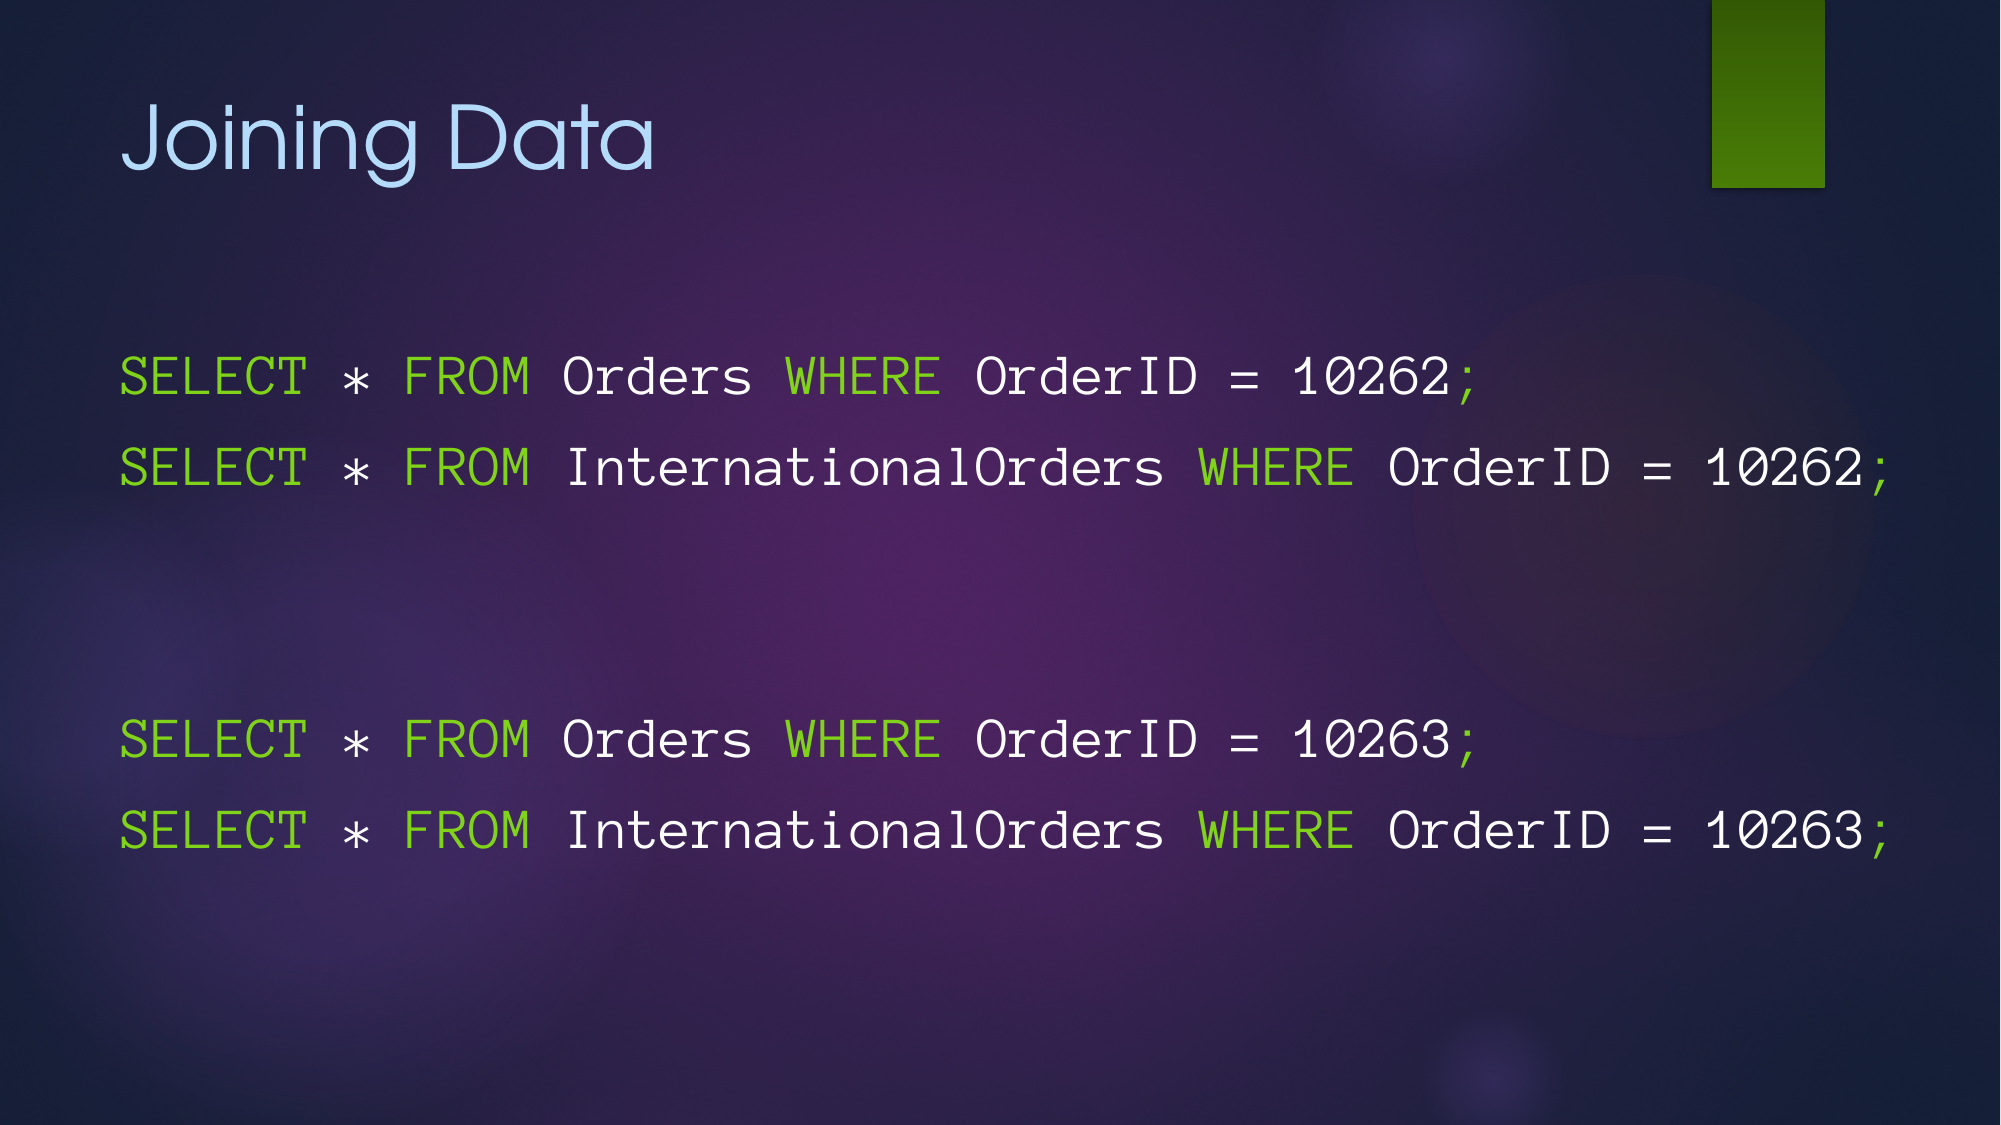

# Joining Data

SELECT * FROM Orders WHERE OrderID = 10262;
SELECT * FROM InternationalOrders WHERE OrderID = 10262;

SELECT * FROM Orders WHERE OrderID = 10263;
SELECT * FROM InternationalOrders WHERE OrderID = 10263;